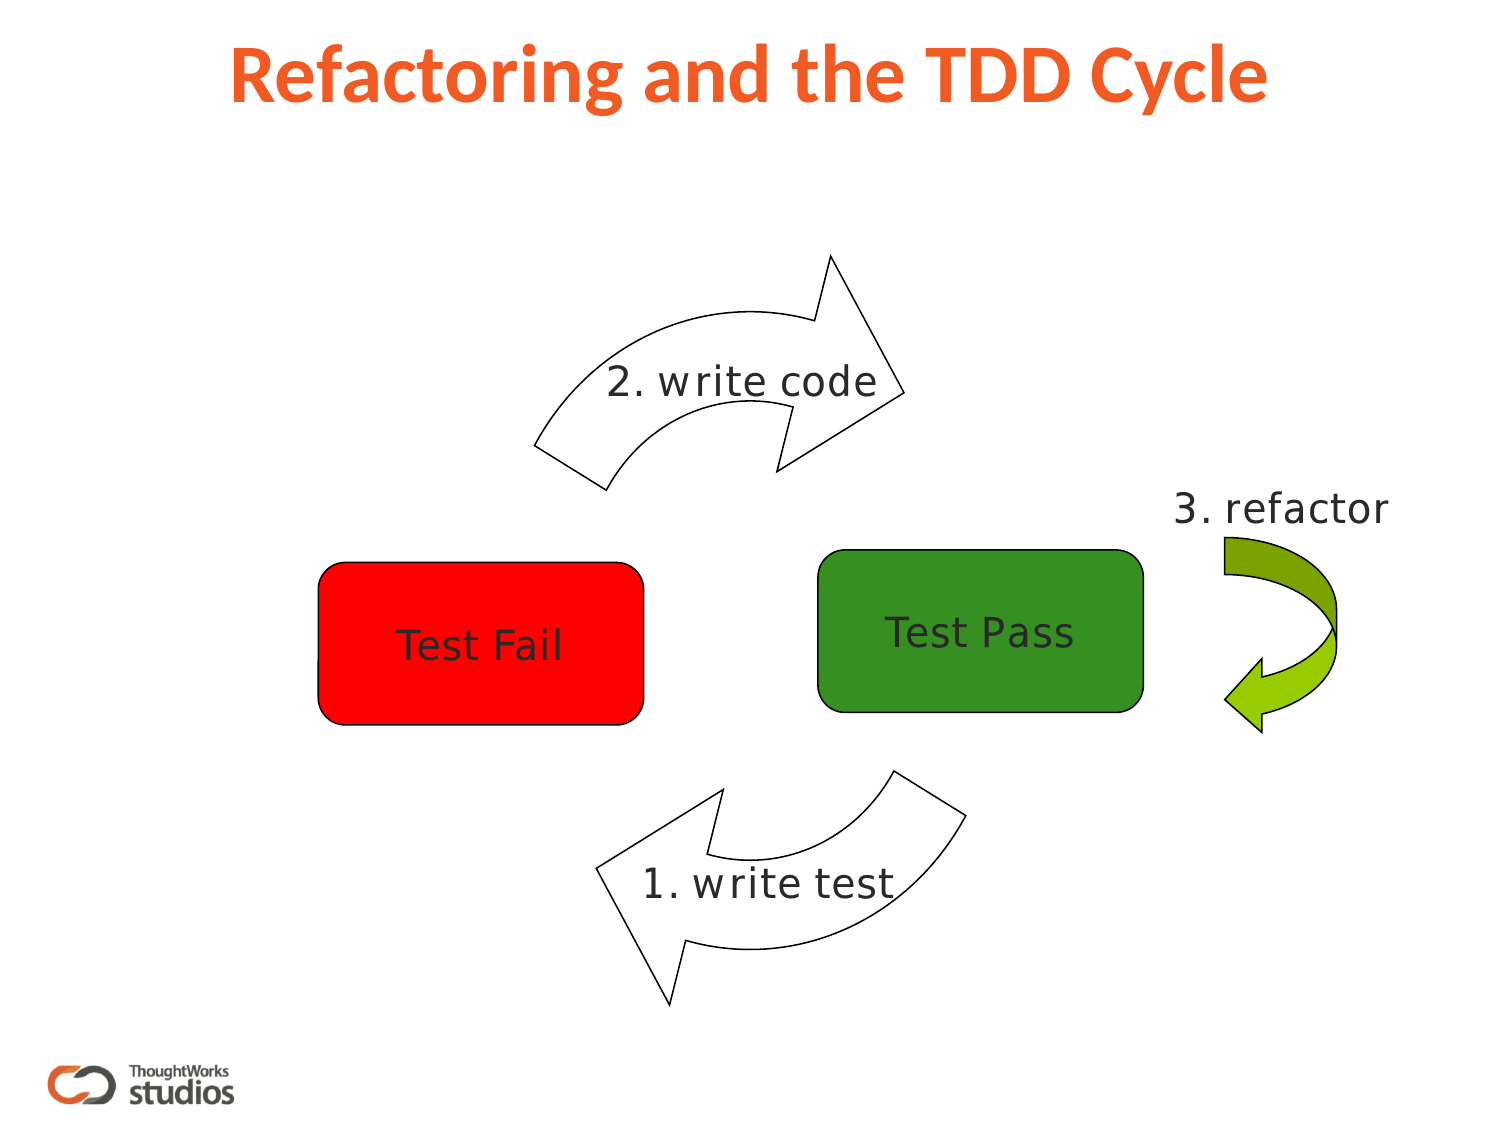

# Refactoring and the TDD Cycle

2. write code

3. refactor

Test Pass
Test Fail
1. write test